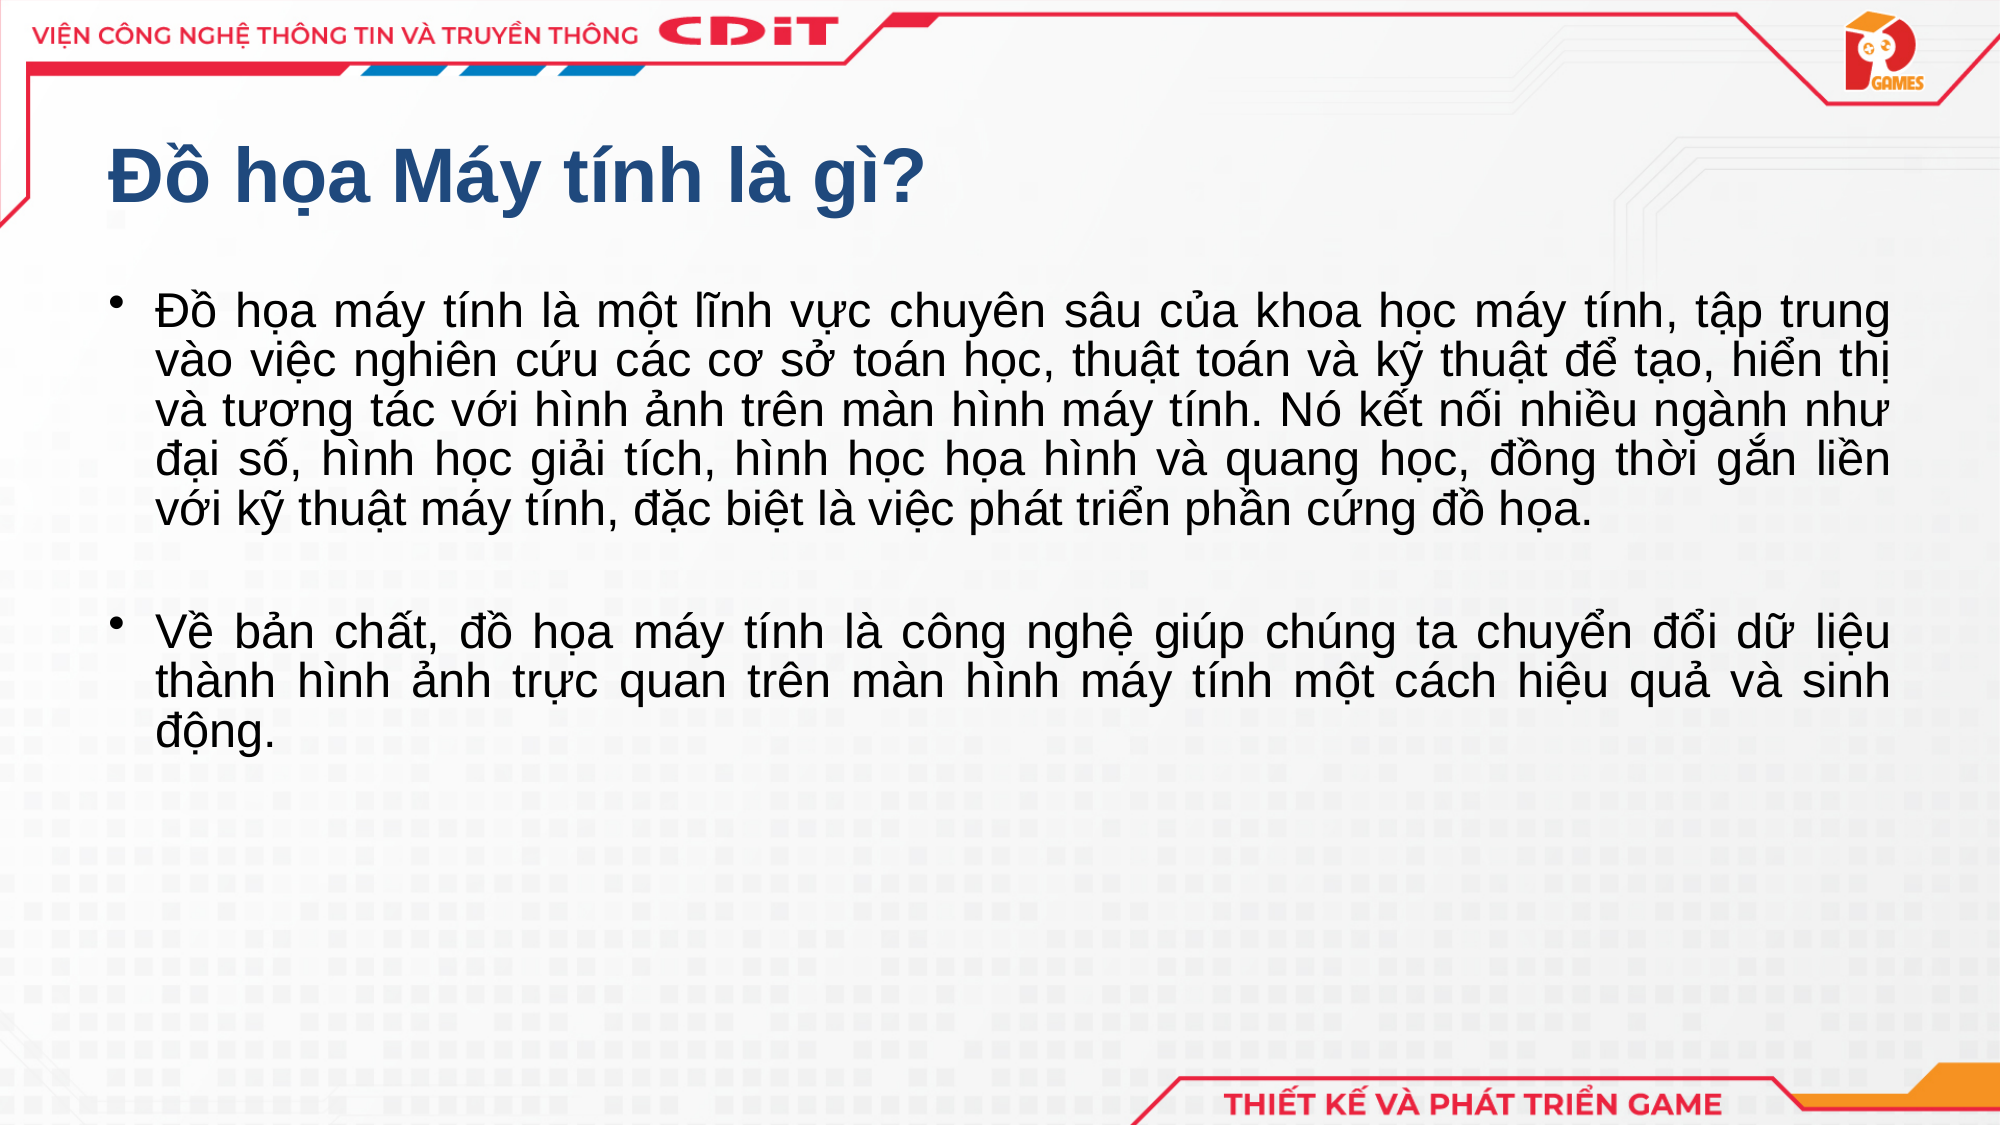

Đồ họa Máy tính là gì?
Đồ họa máy tính là một lĩnh vực chuyên sâu của khoa học máy tính, tập trung vào việc nghiên cứu các cơ sở toán học, thuật toán và kỹ thuật để tạo, hiển thị và tương tác với hình ảnh trên màn hình máy tính. Nó kết nối nhiều ngành như đại số, hình học giải tích, hình học họa hình và quang học, đồng thời gắn liền với kỹ thuật máy tính, đặc biệt là việc phát triển phần cứng đồ họa.
Về bản chất, đồ họa máy tính là công nghệ giúp chúng ta chuyển đổi dữ liệu thành hình ảnh trực quan trên màn hình máy tính một cách hiệu quả và sinh động.